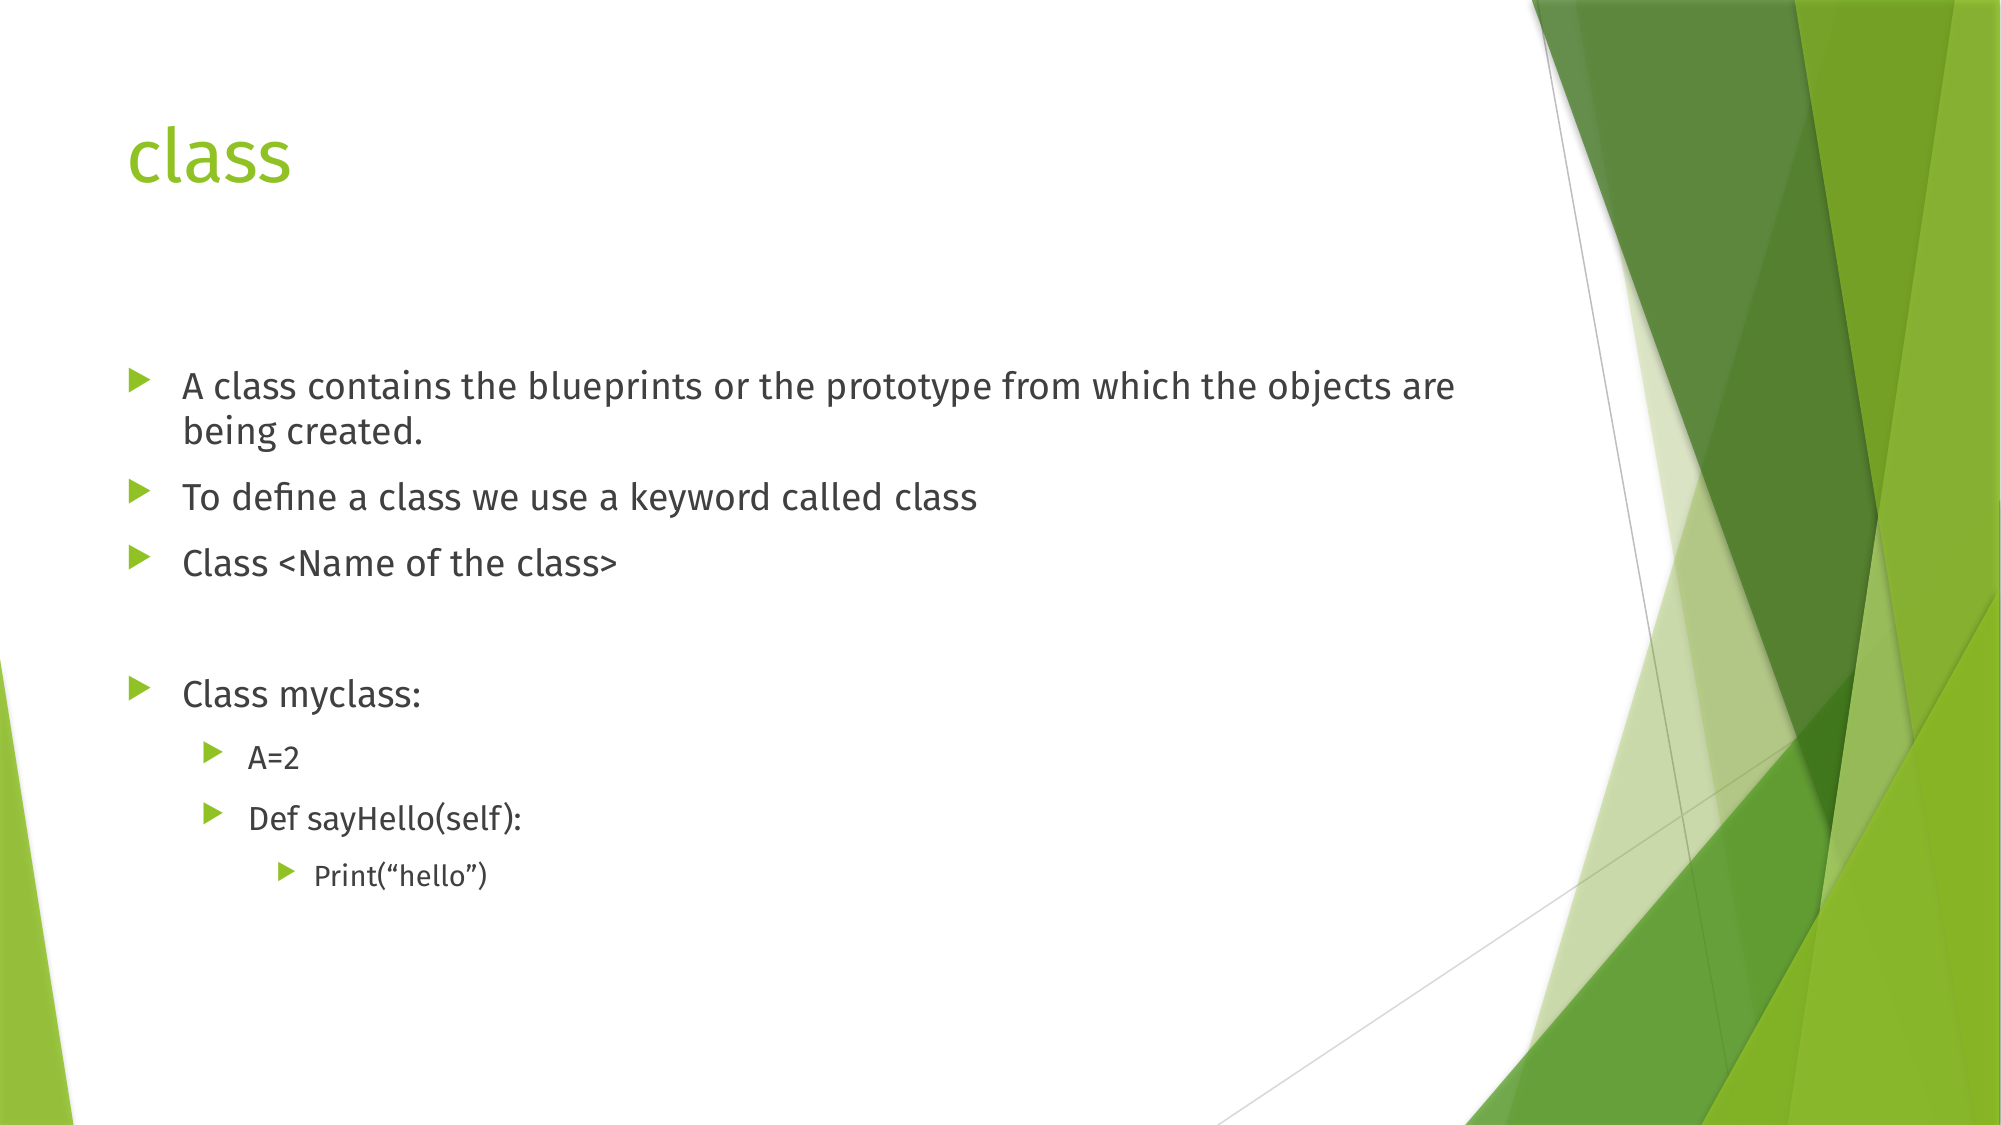

# class
A class contains the blueprints or the prototype from which the objects are being created.
To define a class we use a keyword called class
Class <Name of the class>

Class myclass:
A=2
Def sayHello(self):
Print(“hello”)